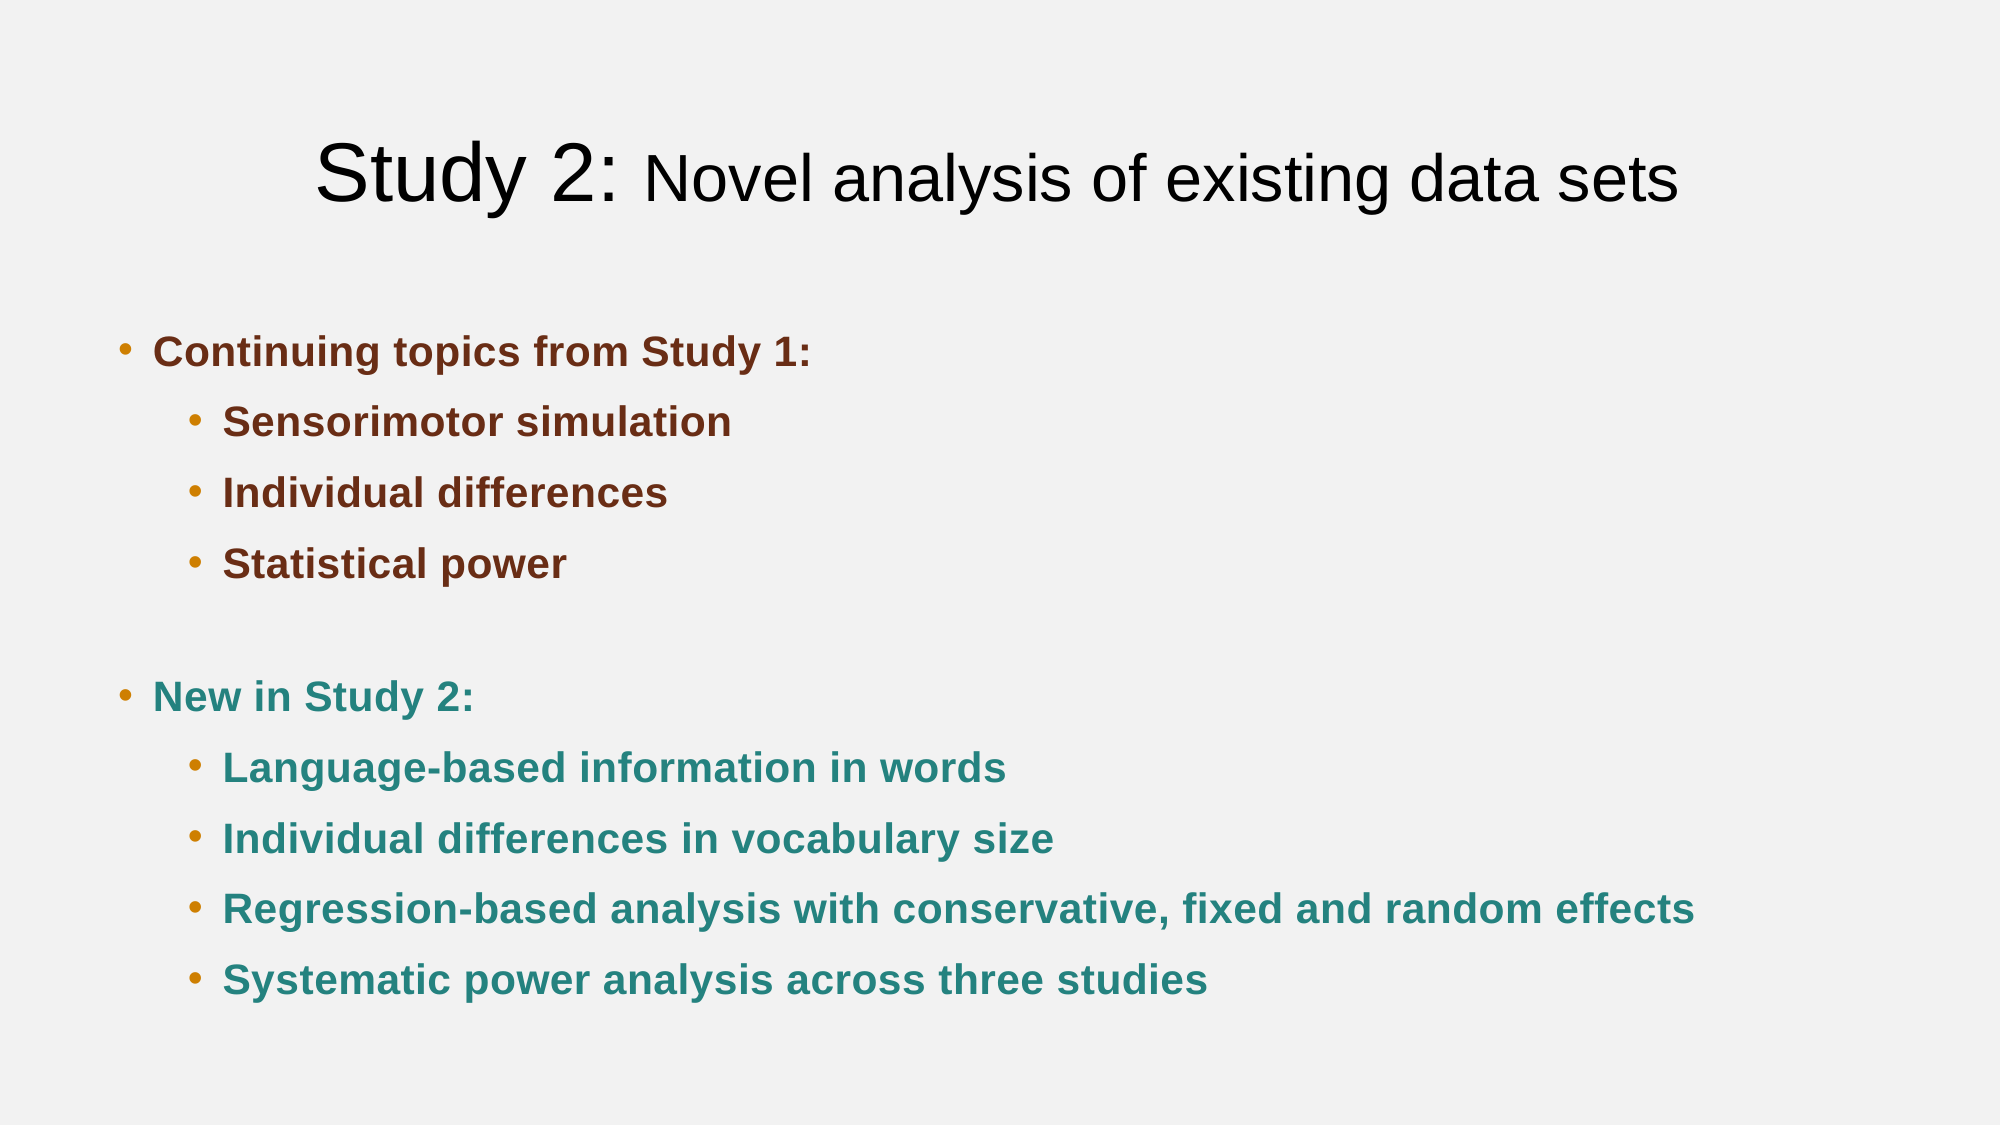

# Study 2: Novel analysis of existing data sets
Continuing topics from Study 1:
Sensorimotor simulation
Individual differences
Statistical power

New in Study 2:
Language-based information in words
Individual differences in vocabulary size
Regression-based analysis with conservative, fixed and random effects
Systematic power analysis across three studies